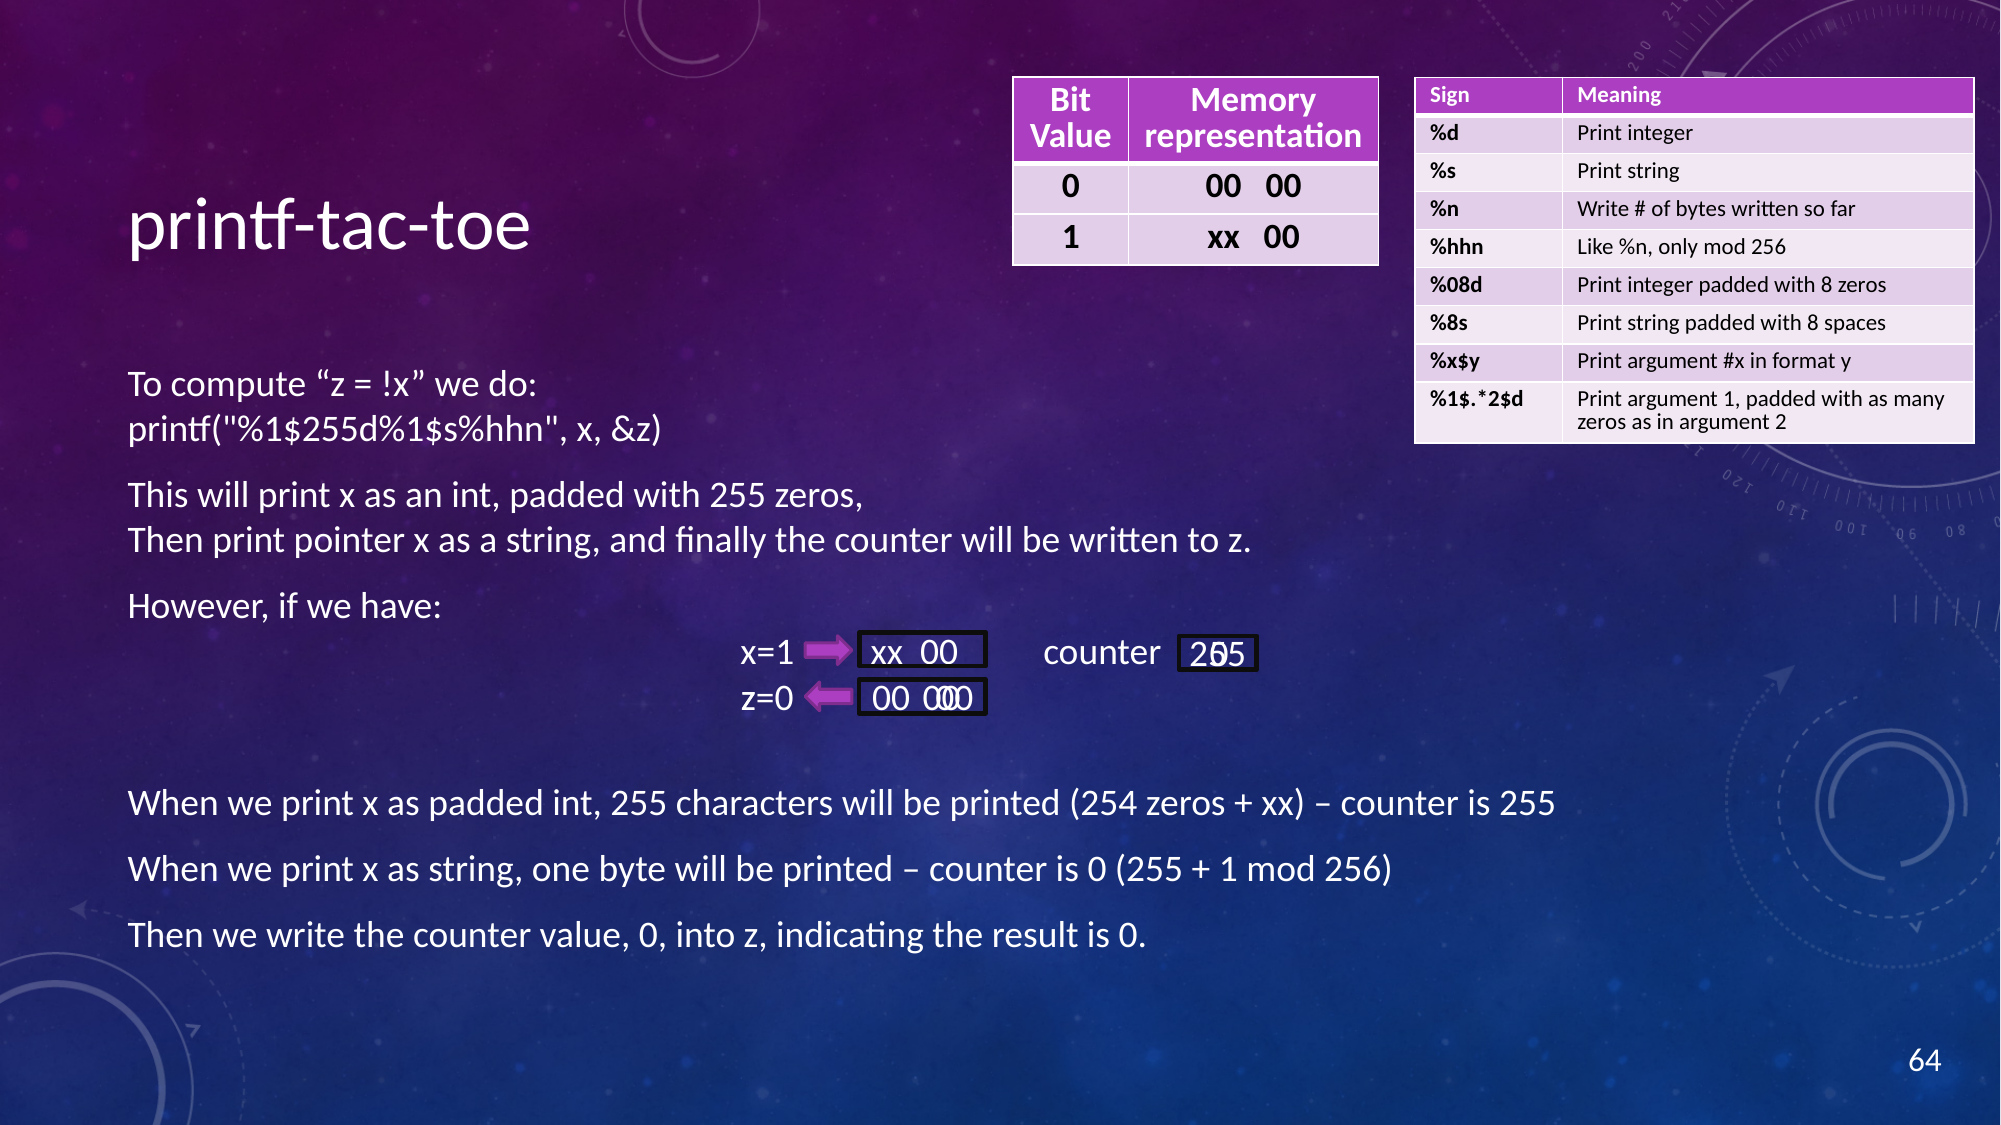

| Bit Value | Memory representation |
| --- | --- |
| 0 | 00 00 |
| 1 | xx 00 |
| Sign | Meaning |
| --- | --- |
| %d | Print integer |
| %s | Print string |
| %n | Write # of bytes written so far |
| %hhn | Like %n, only mod 256 |
| %08d | Print integer padded with 8 zeros |
| %8s | Print string padded with 8 spaces |
| %x$y | Print argument #x in format y |
| %1$.\*2$d | Print argument 1, padded with as many zeros as in argument 2 |
# printf-tac-toe
To compute “z = !x” we do:
printf("%1$255d%1$s%hhn", x, &z)
This will print x as an int, padded with 255 zeros,
Then print pointer x as a string, and finally the counter will be written to z.
However, if we have:

When we print x as padded int, 255 characters will be printed (254 zeros + xx) – counter is 255
When we print x as string, one byte will be printed – counter is 0 (255 + 1 mod 256)
Then we write the counter value, 0, into z, indicating the result is 0.

x=1         xx  00

counter

255
0
z
z=0
00   00
00

64